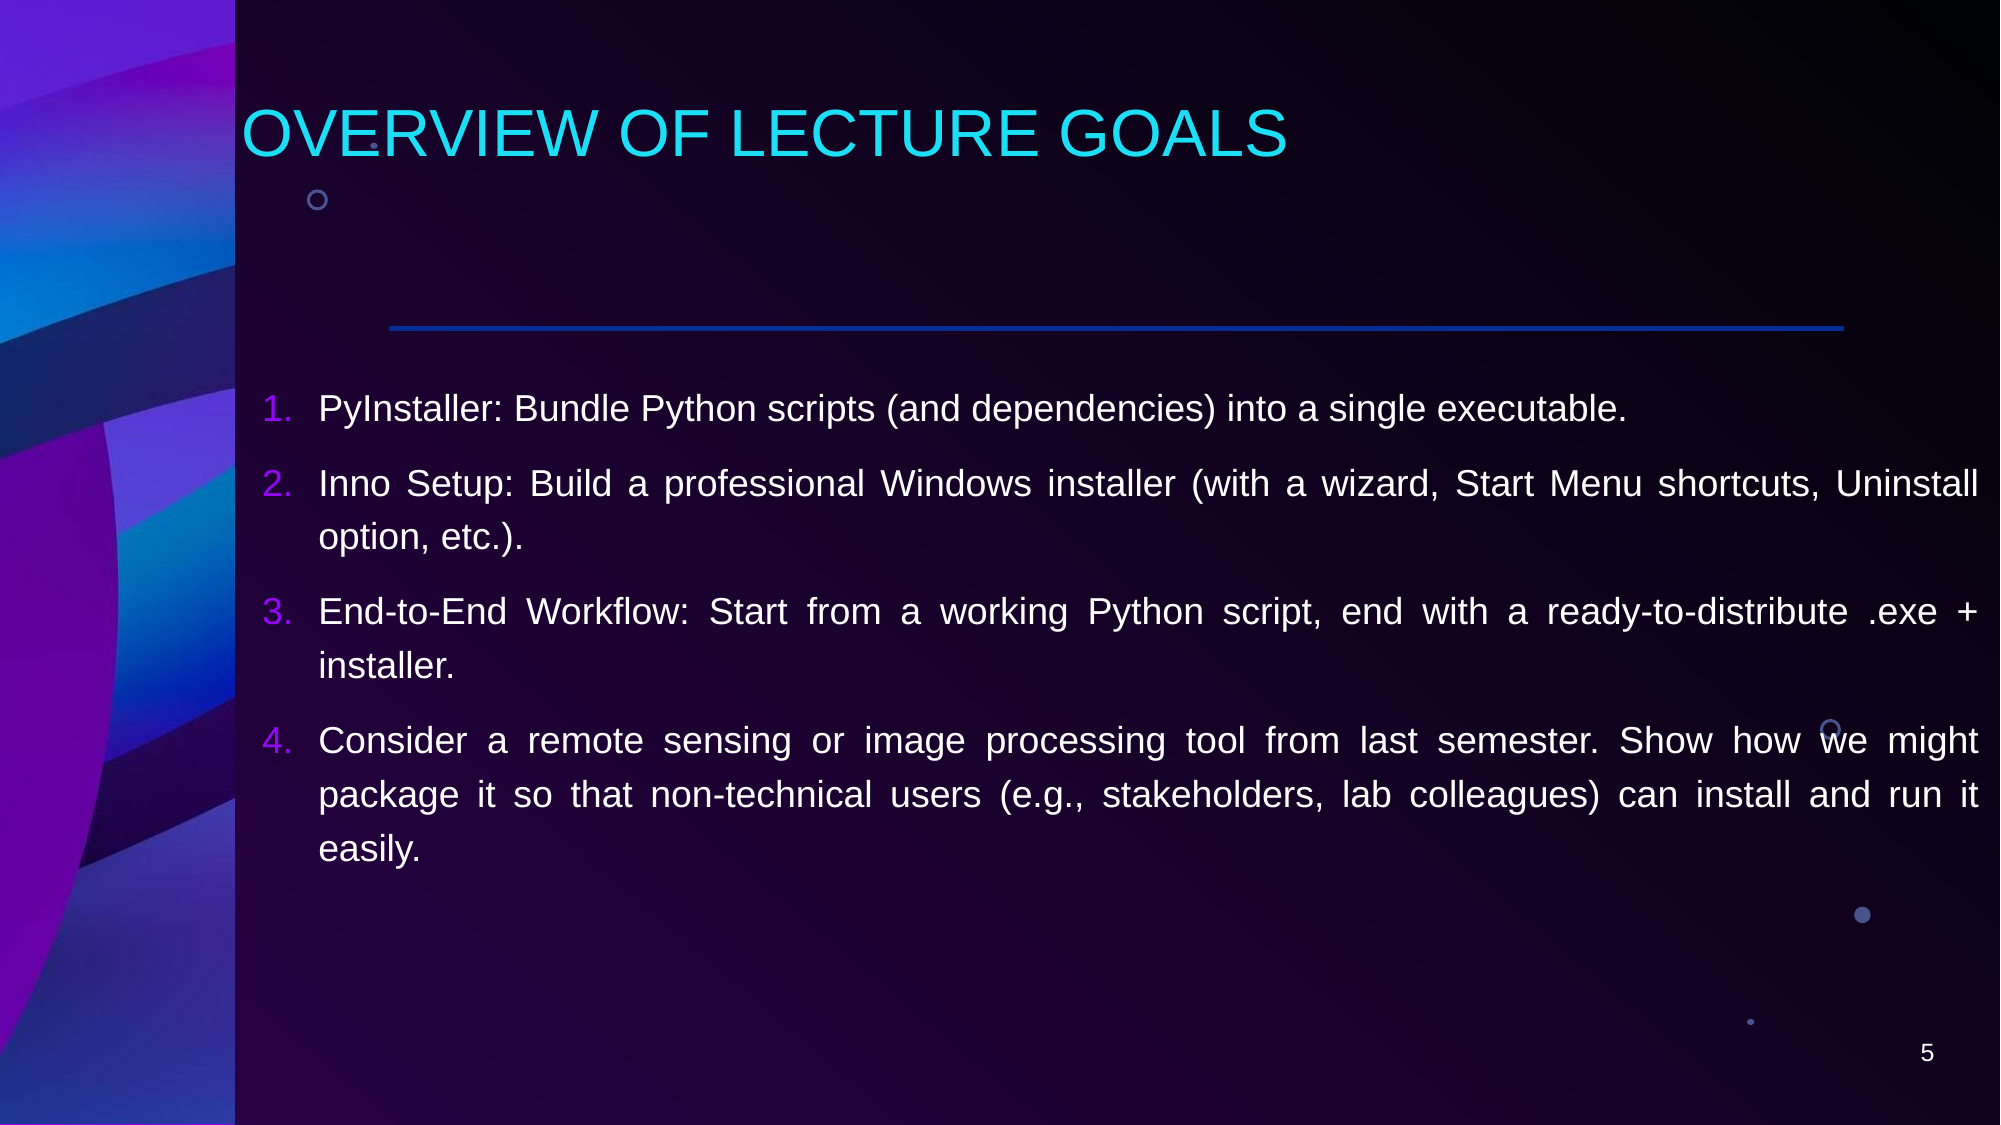

# Overview of lecture goals
PyInstaller: Bundle Python scripts (and dependencies) into a single executable.
Inno Setup: Build a professional Windows installer (with a wizard, Start Menu shortcuts, Uninstall option, etc.).
End-to-End Workflow: Start from a working Python script, end with a ready-to-distribute .exe + installer.
Consider a remote sensing or image processing tool from last semester. Show how we might package it so that non-technical users (e.g., stakeholders, lab colleagues) can install and run it easily.
5